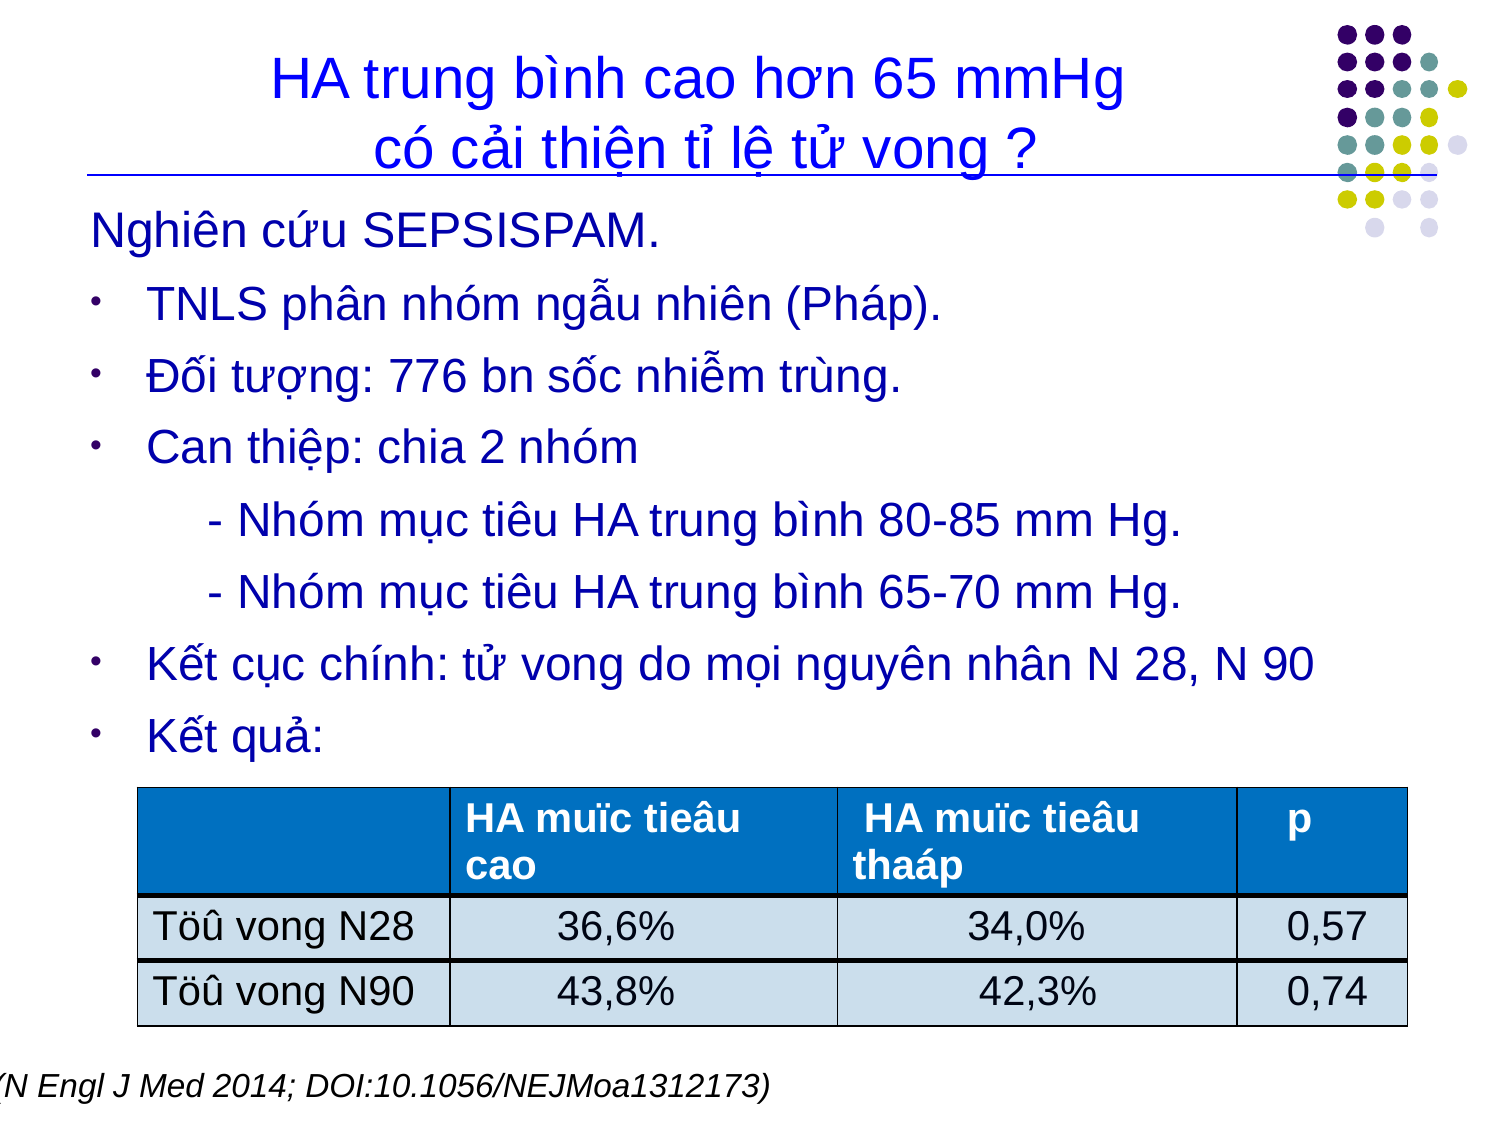

# HA trung bình cao hơn 65 mmHg có cải thiện tỉ lệ tử vong ?
Nghiên cứu SEPSISPAM.
TNLS phân nhóm ngẫu nhiên (Pháp).
Đối tượng: 776 bn sốc nhiễm trùng.
Can thiệp: chia 2 nhóm
- Nhóm mục tiêu HA trung bình 80-85 mm Hg.
- Nhóm mục tiêu HA trung bình 65-70 mm Hg.
Kết cục chính: tử vong do mọi nguyên nhân N 28, N 90
Kết quả:
|  | HA muïc tieâu cao | HA muïc tieâu thaáp | p |
| --- | --- | --- | --- |
| Töû vong N28 | 36,6% | 34,0% | 0,57 |
| Töû vong N90 | 43,8% | 42,3% | 0,74 |
(N Engl J Med 2014; DOI:10.1056/NEJMoa1312173)